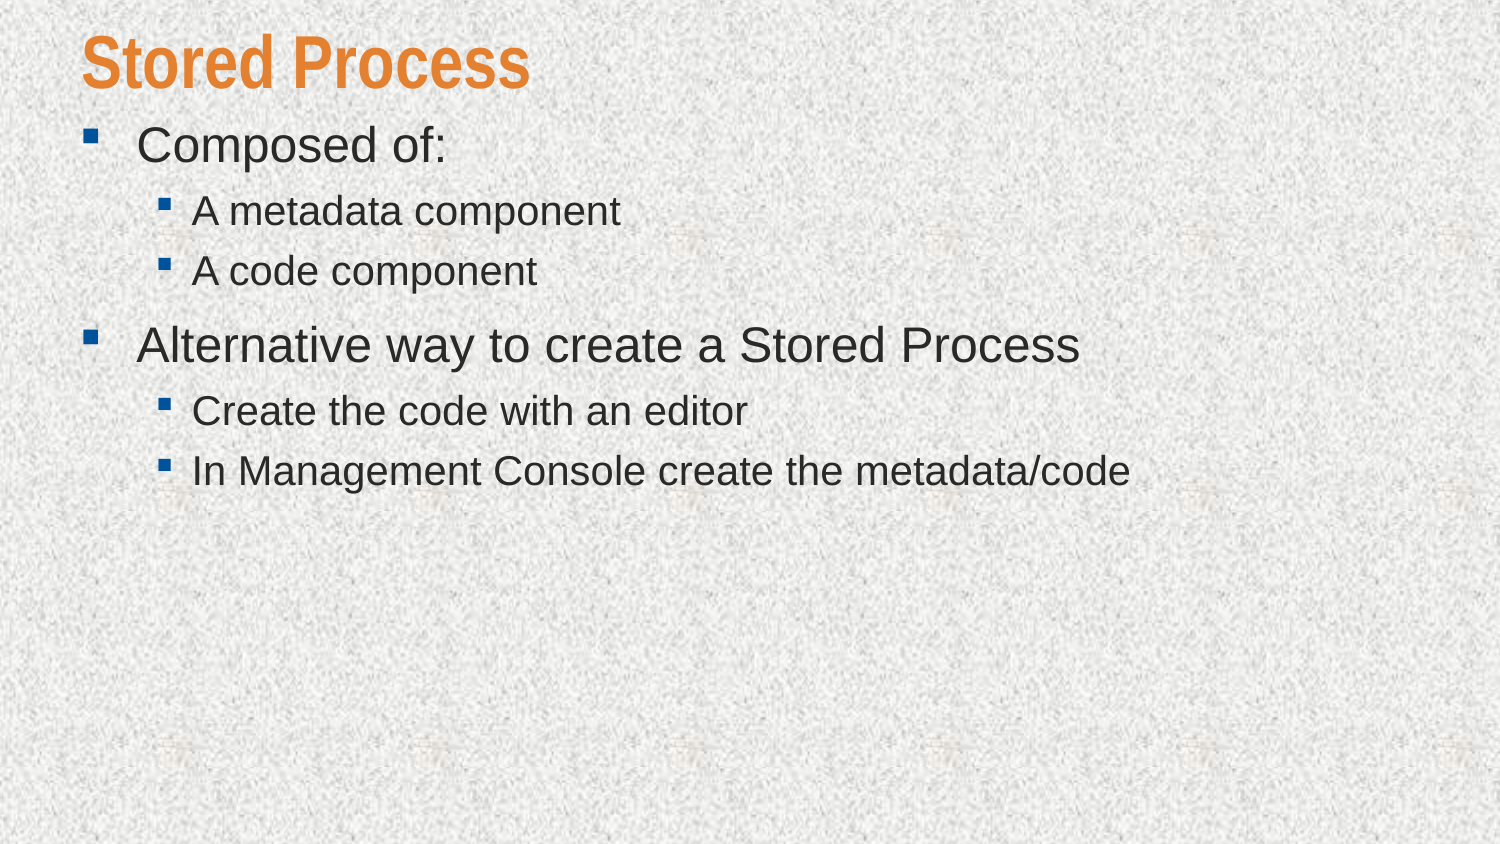

# Stored Process
Composed of:
A metadata component
A code component
Alternative way to create a Stored Process
Create the code with an editor
In Management Console create the metadata/code